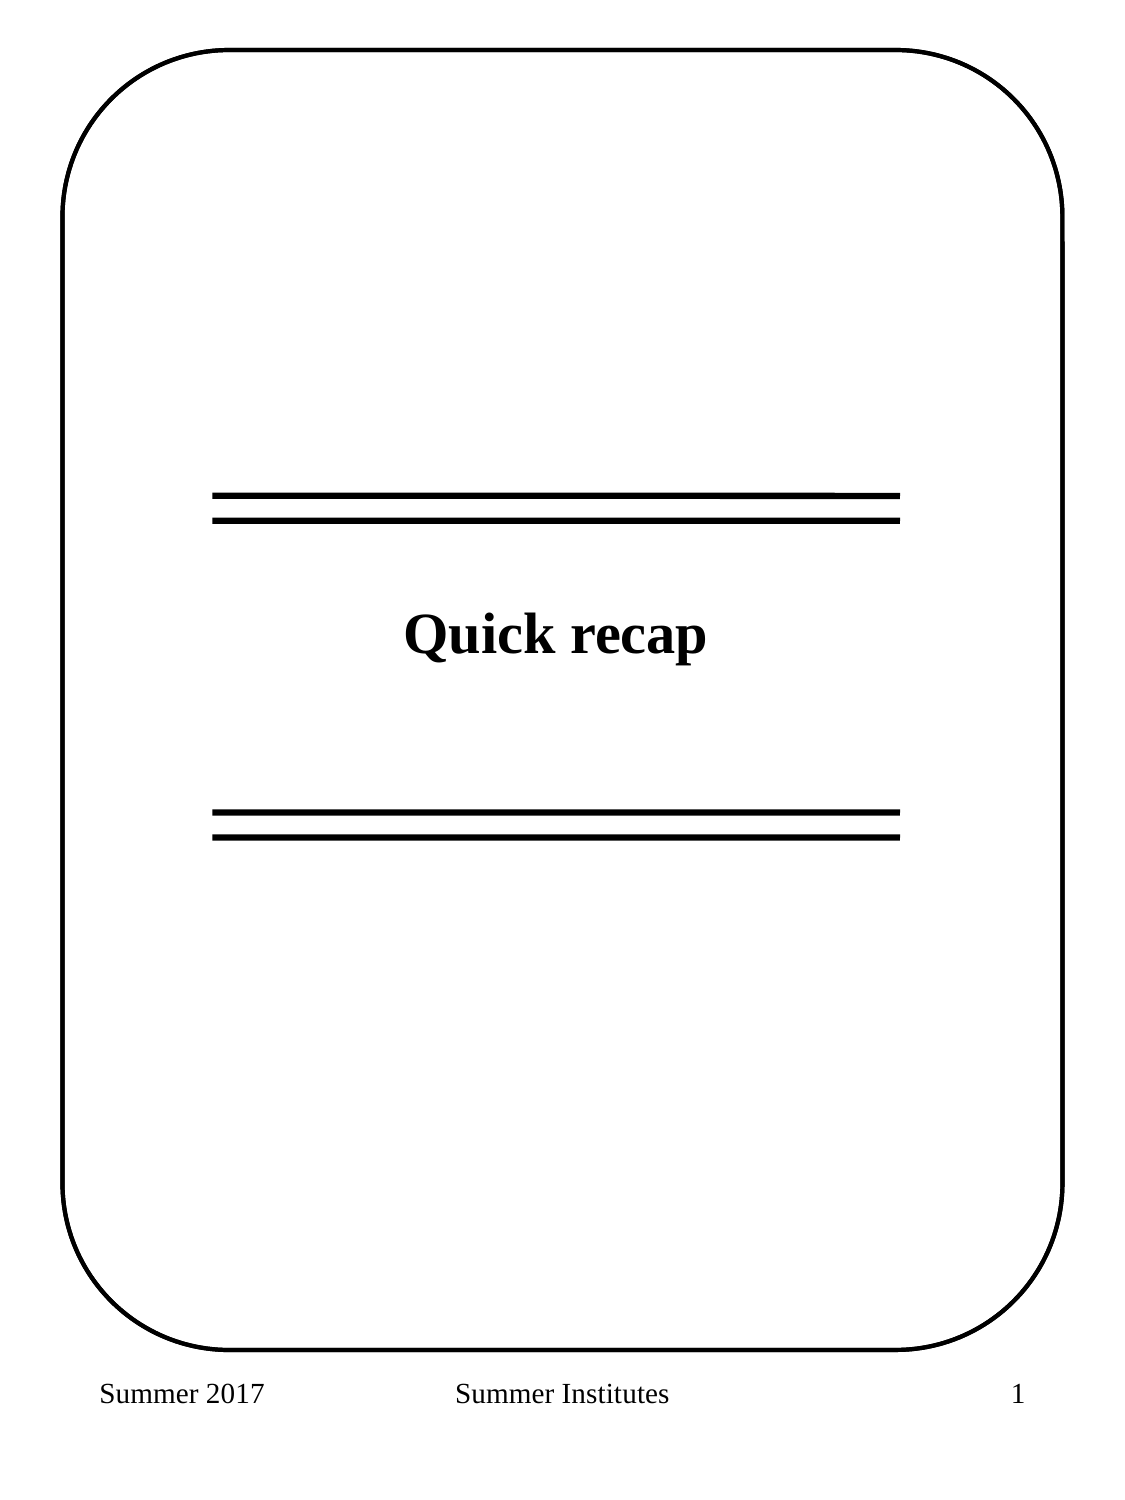

Quick recap

Summer 2017
Summer Institutes
1